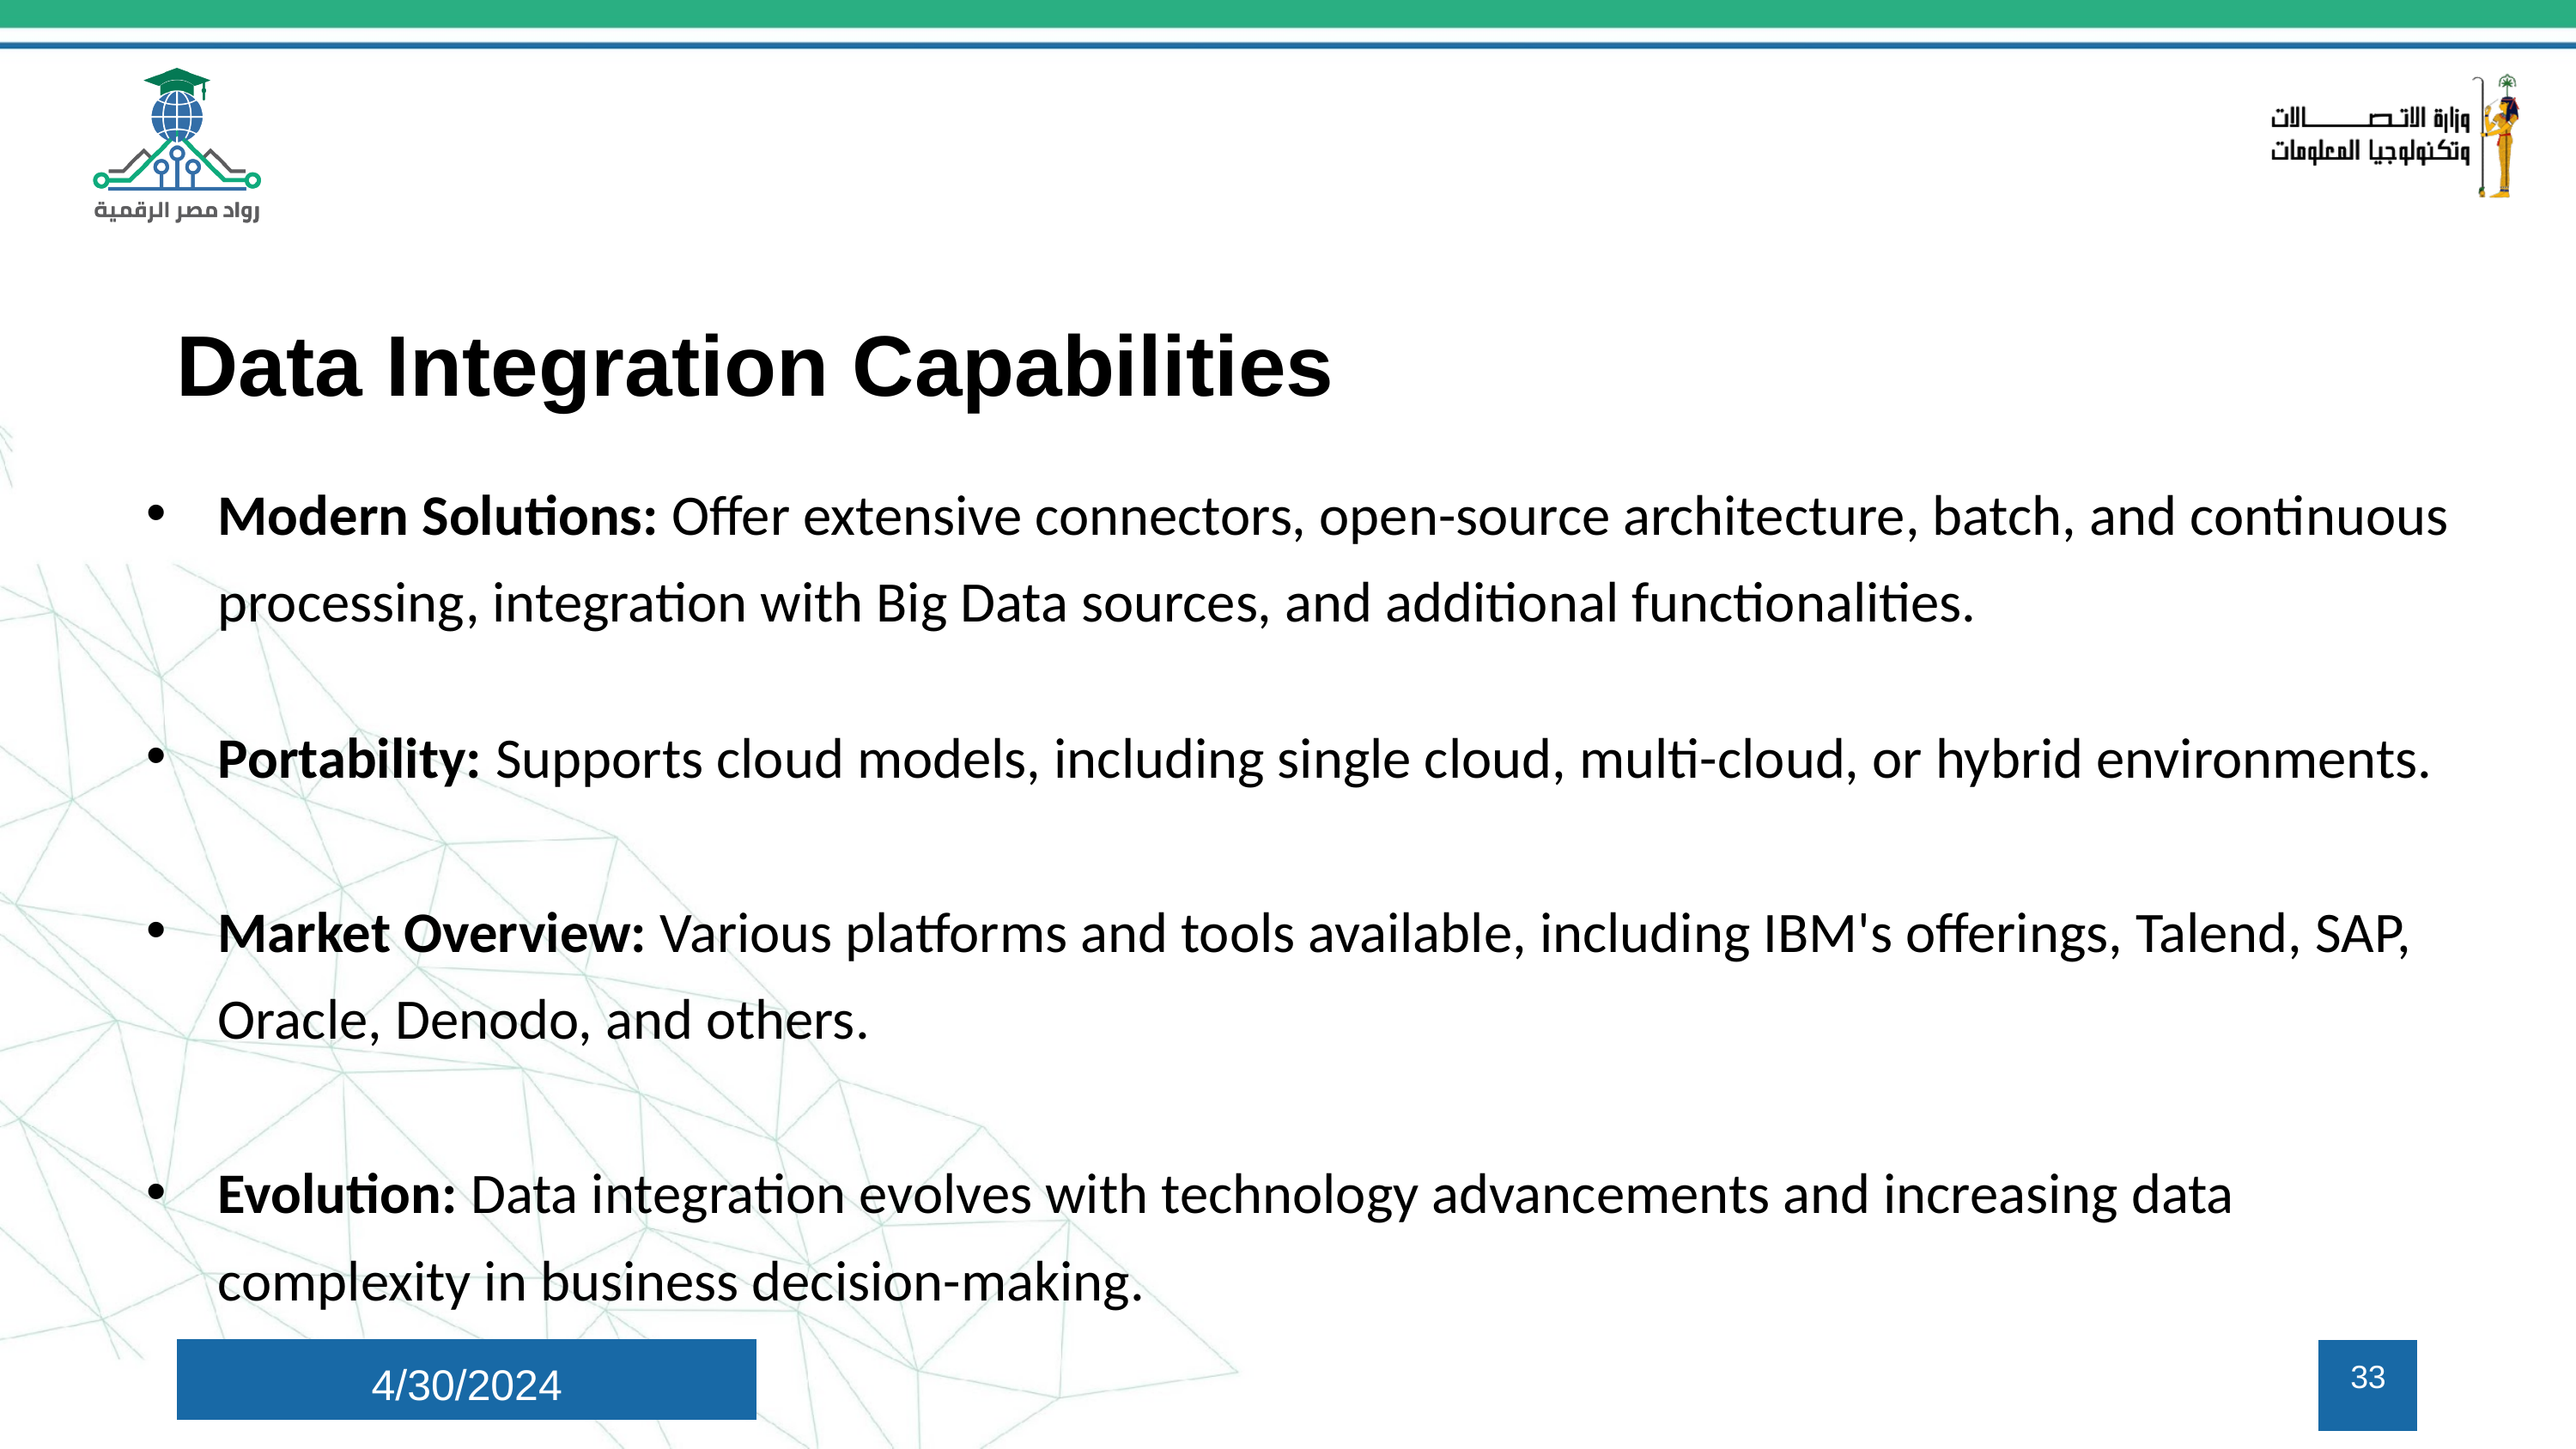

Data Integration Capabilities
Modern Solutions: Offer extensive connectors, open-source architecture, batch, and continuous processing, integration with Big Data sources, and additional functionalities.
Portability: Supports cloud models, including single cloud, multi-cloud, or hybrid environments.
Market Overview: Various platforms and tools available, including IBM's offerings, Talend, SAP, Oracle, Denodo, and others.
Evolution: Data integration evolves with technology advancements and increasing data complexity in business decision-making.

4/30/2024
33